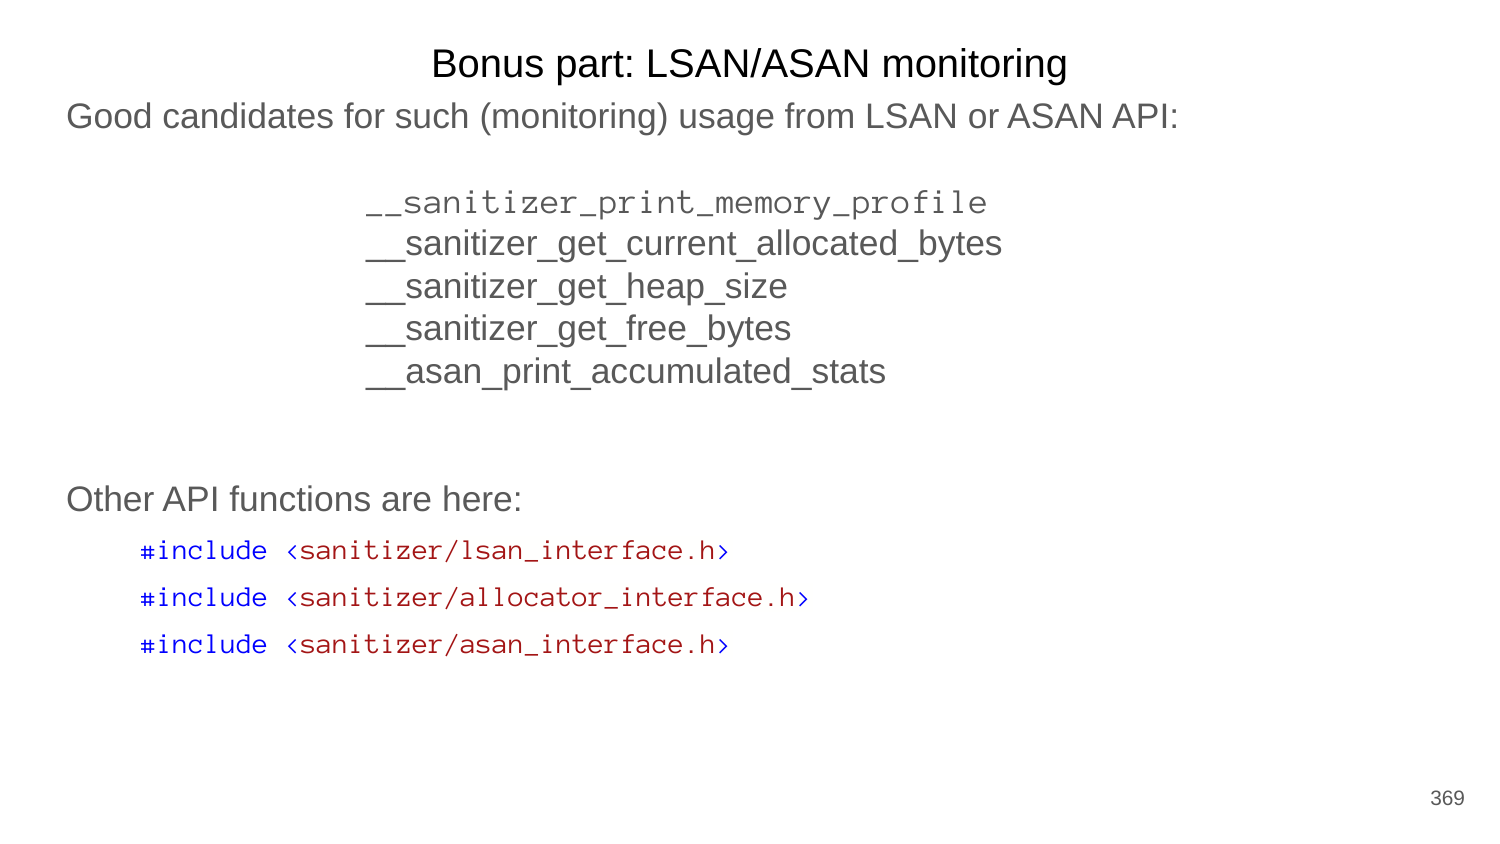

Bonus part: LSAN/ASAN monitoring
Good candidates for such (monitoring) usage from LSAN or ASAN API:

		__sanitizer_print_memory_profile
		__sanitizer_get_current_allocated_bytes
		__sanitizer_get_heap_size
		__sanitizer_get_free_bytes
		__asan_print_accumulated_stats

Other API functions are here:
#include <sanitizer/lsan_interface.h>
#include <sanitizer/allocator_interface.h>
#include <sanitizer/asan_interface.h>

369